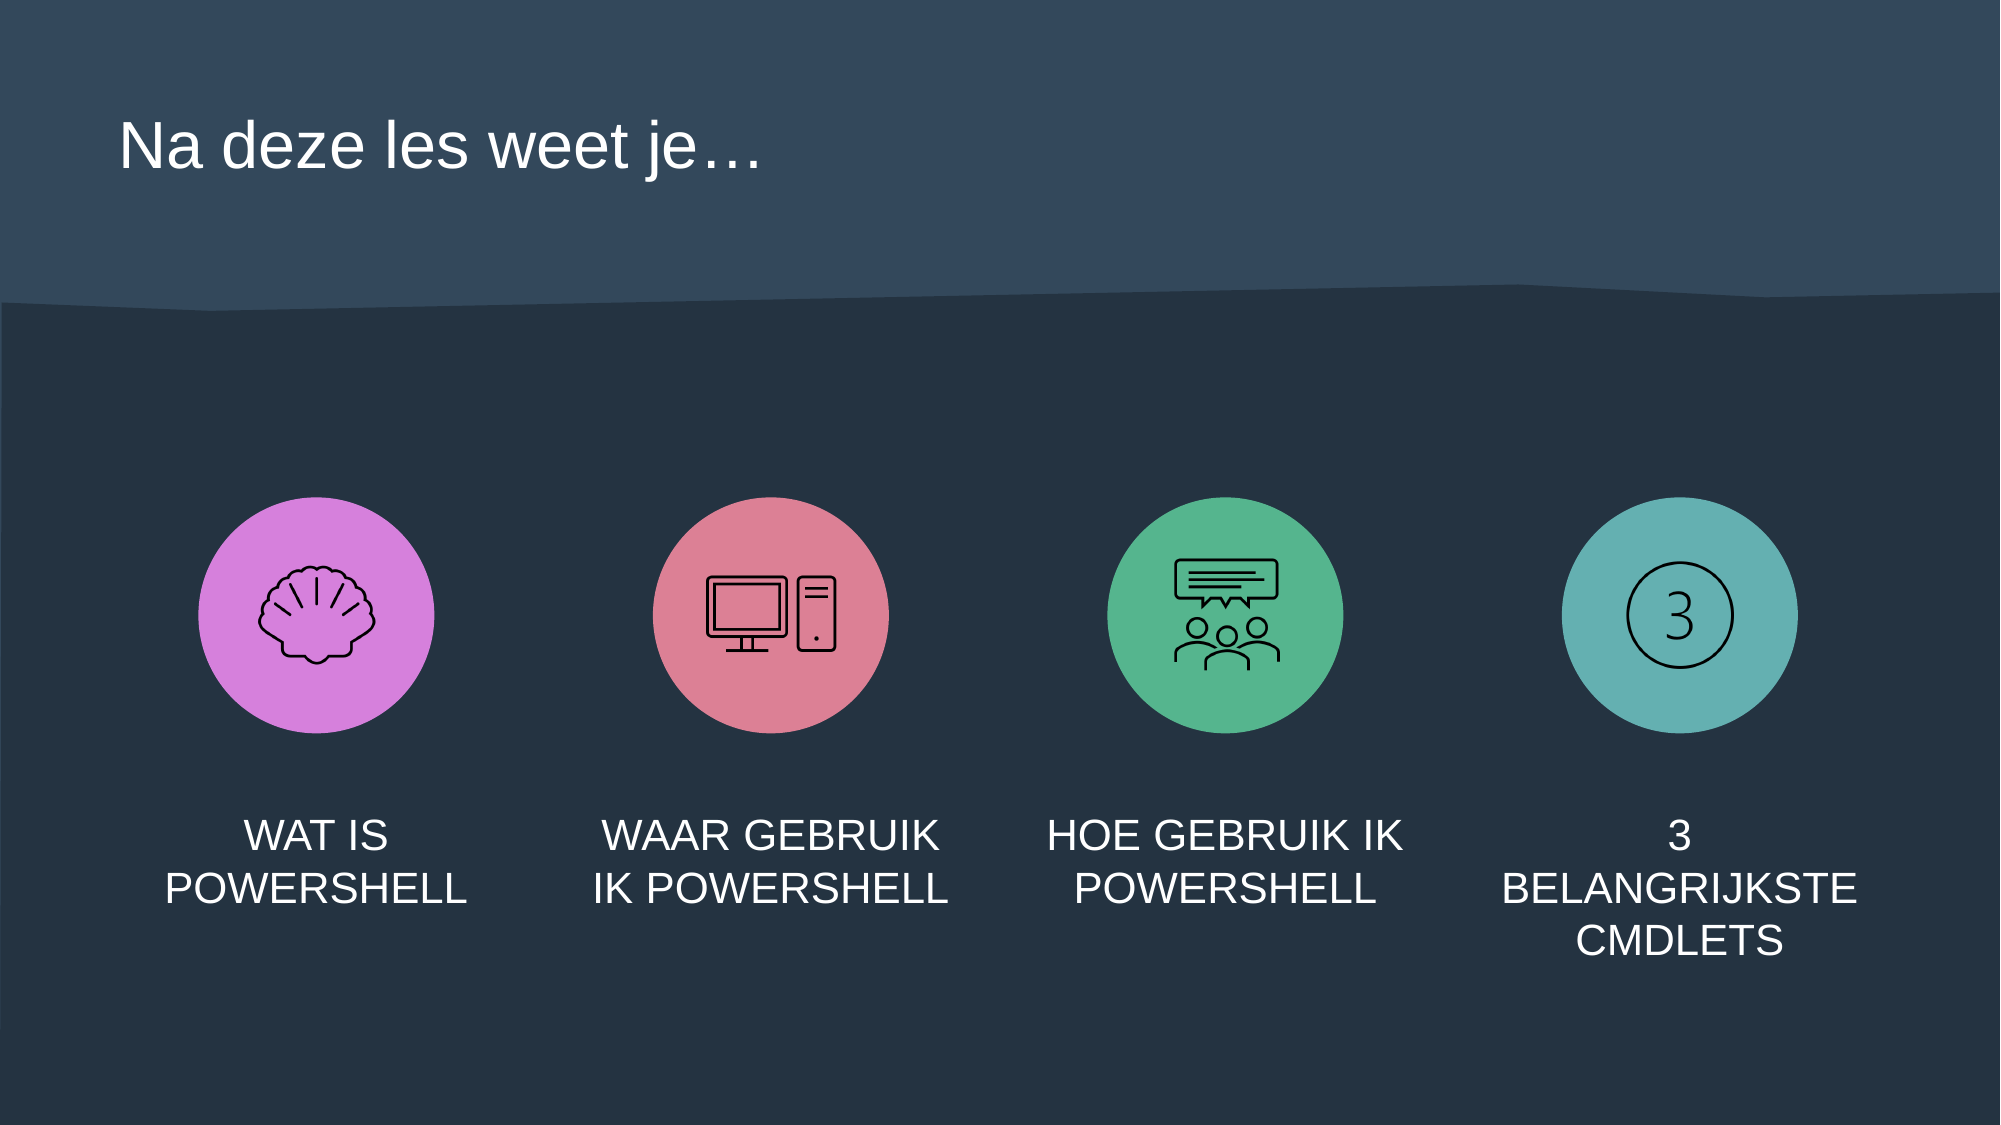

# Na deze les weet je…

Wat is PowerShell
Waar gebruik ik PowerShell
Hoe gebruik ik PowerShell
3 Belangrijkste cmdlets